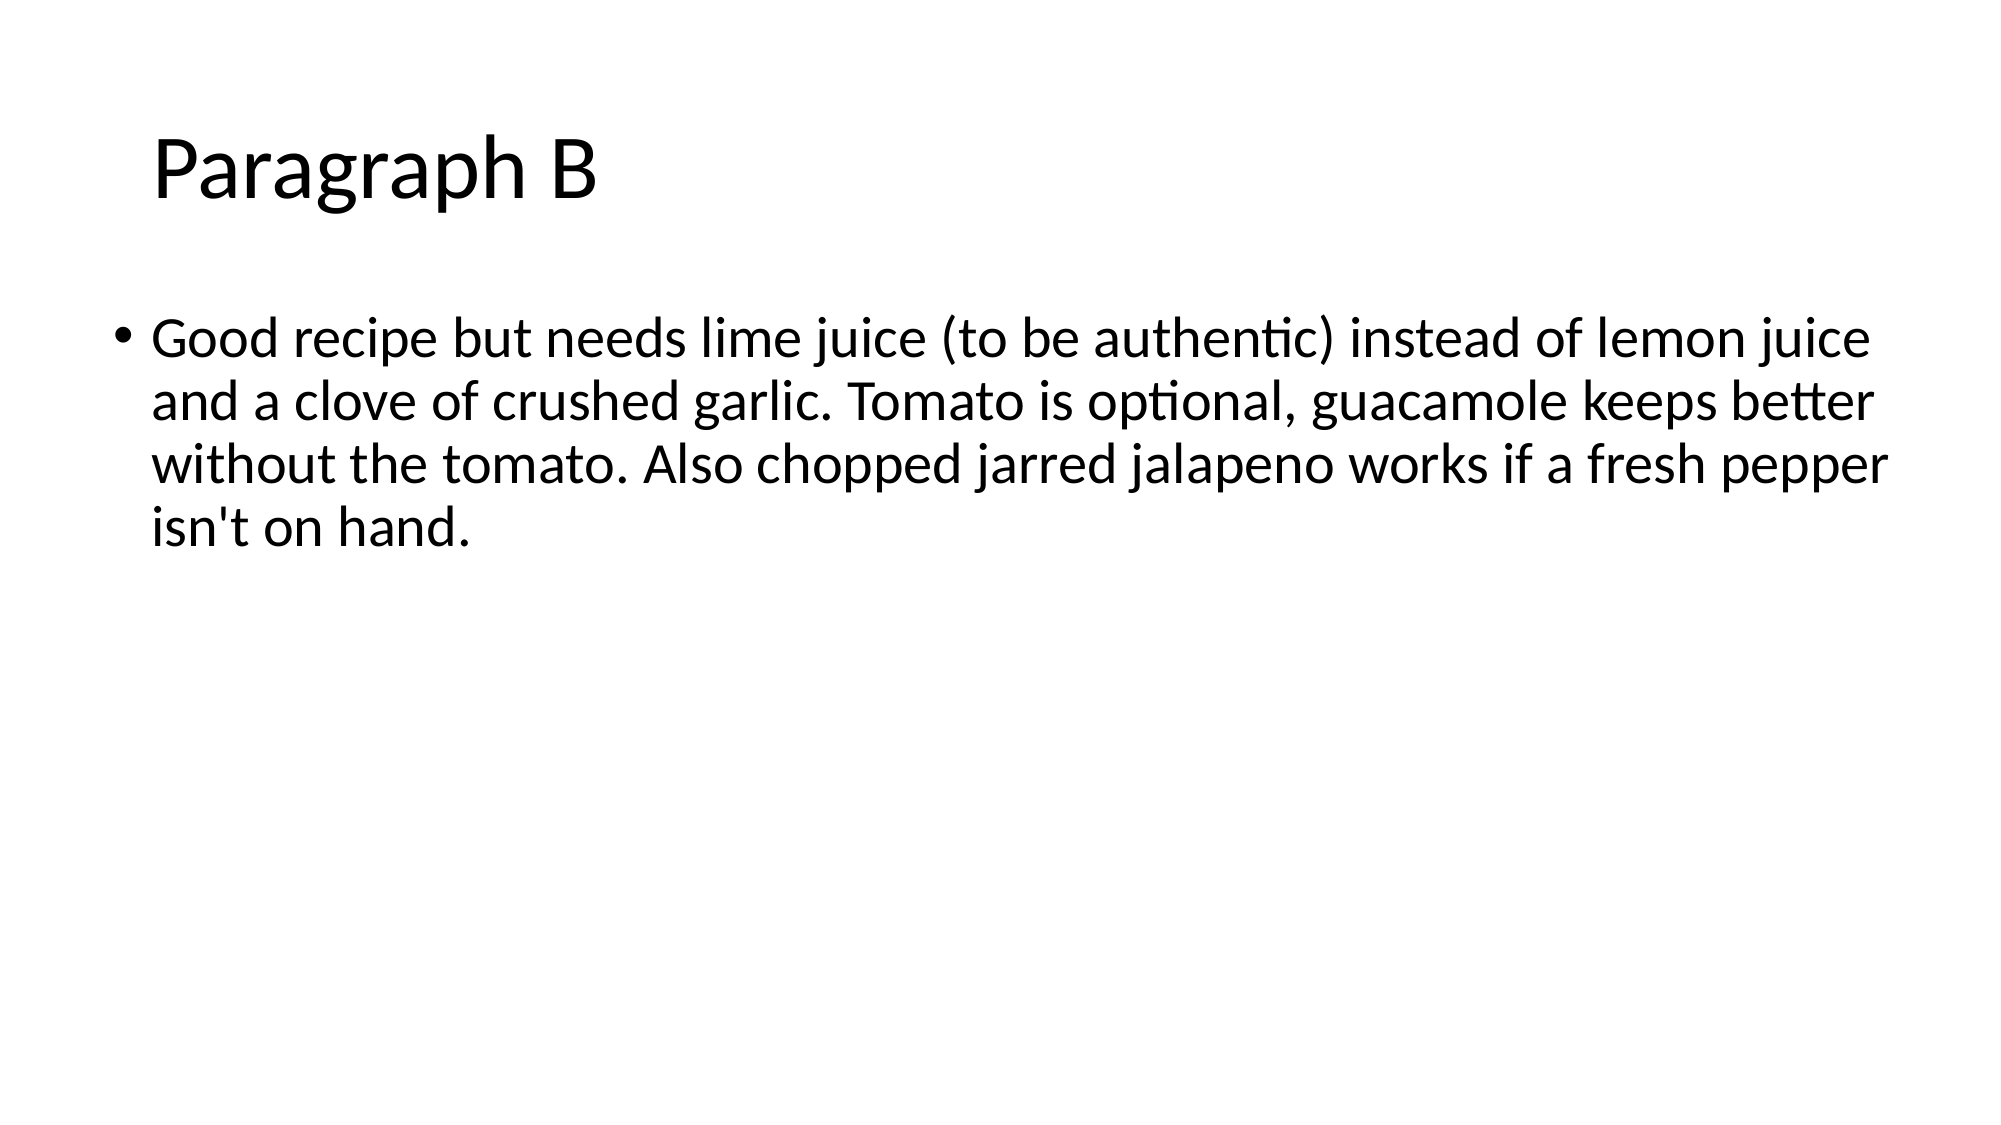

# Paragraph B
Good recipe but needs lime juice (to be authentic) instead of lemon juice and a clove of crushed garlic. Tomato is optional, guacamole keeps better without the tomato. Also chopped jarred jalapeno works if a fresh pepper isn't on hand.